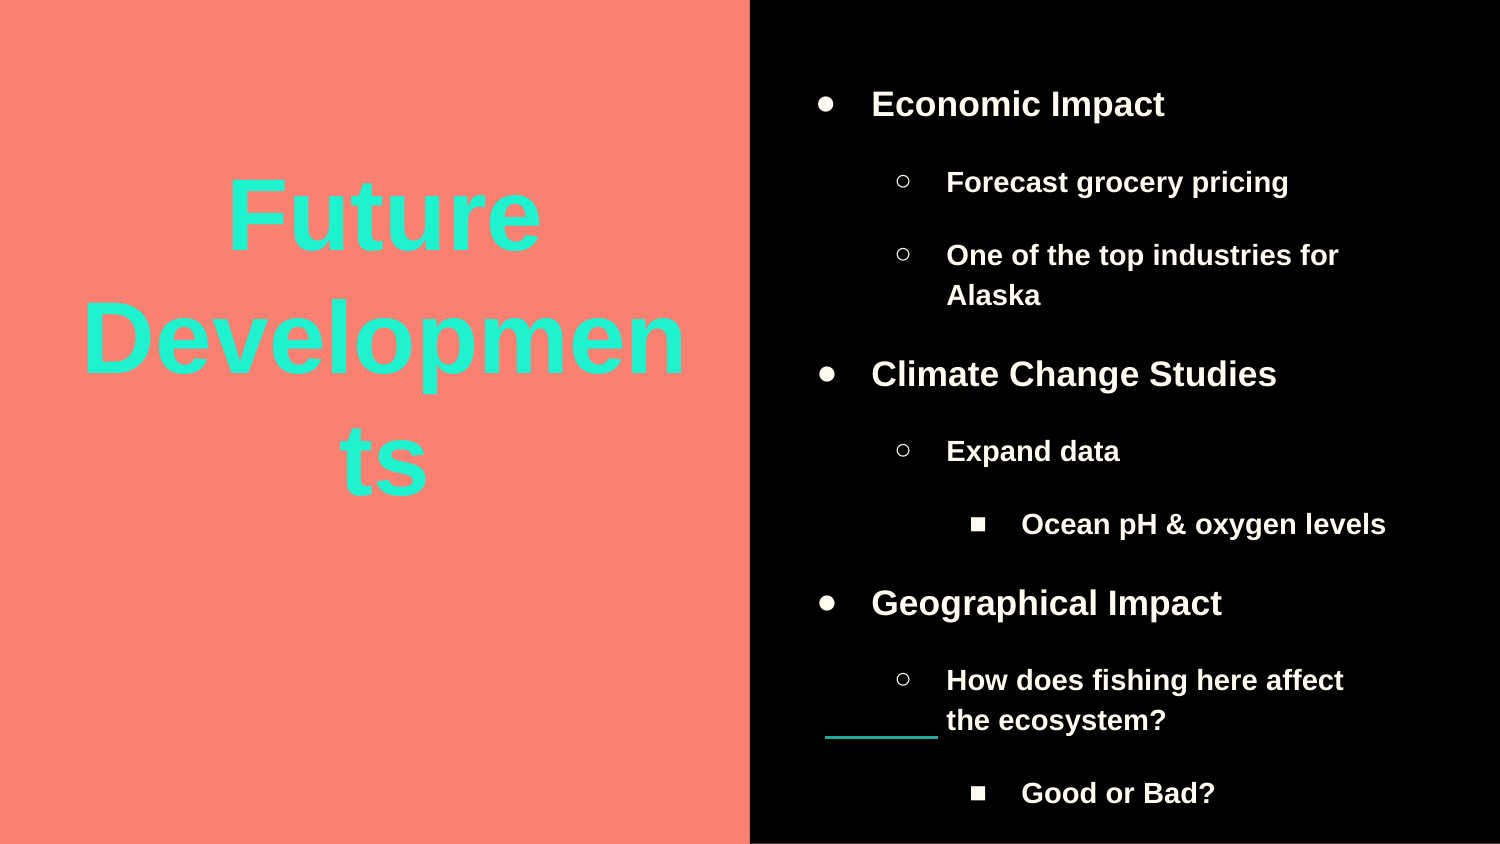

Economic Impact
Forecast grocery pricing
One of the top industries for Alaska
Climate Change Studies
Expand data
Ocean pH & oxygen levels
Geographical Impact
How does fishing here affect the ecosystem?
Good or Bad?

# Future Developments